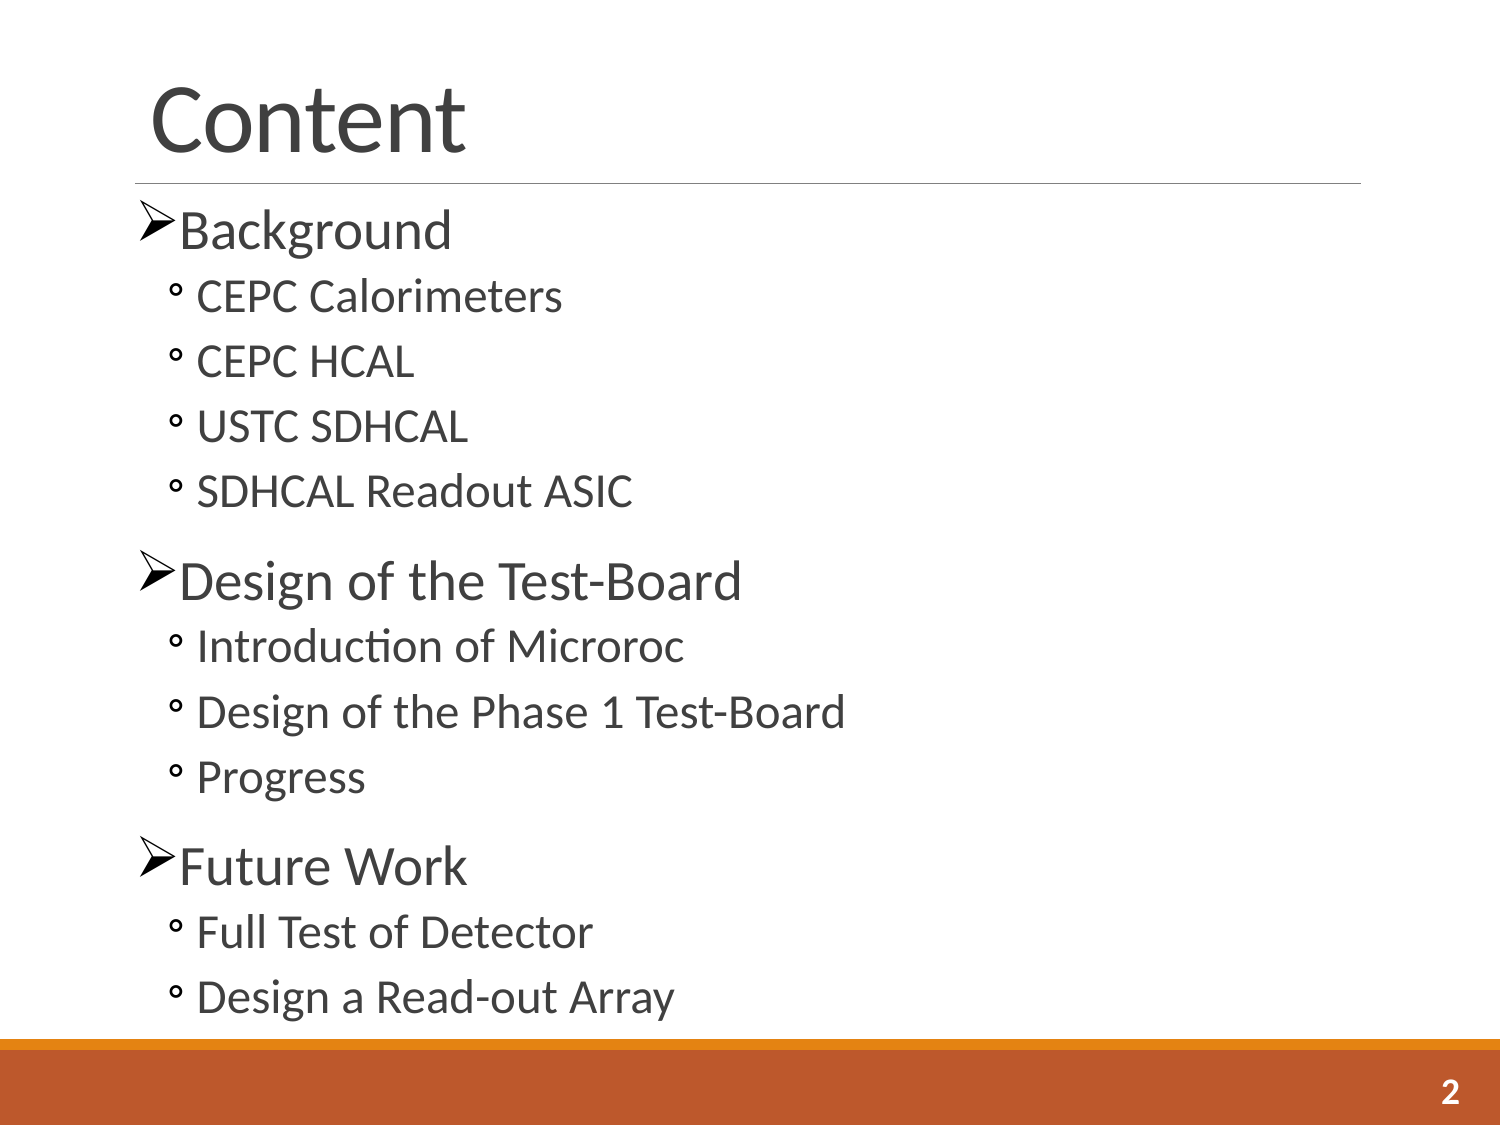

# Content
Background
CEPC Calorimeters
CEPC HCAL
USTC SDHCAL
SDHCAL Readout ASIC
Design of the Test-Board
Introduction of Microroc
Design of the Phase 1 Test-Board
Progress
Future Work
Full Test of Detector
Design a Read-out Array
2